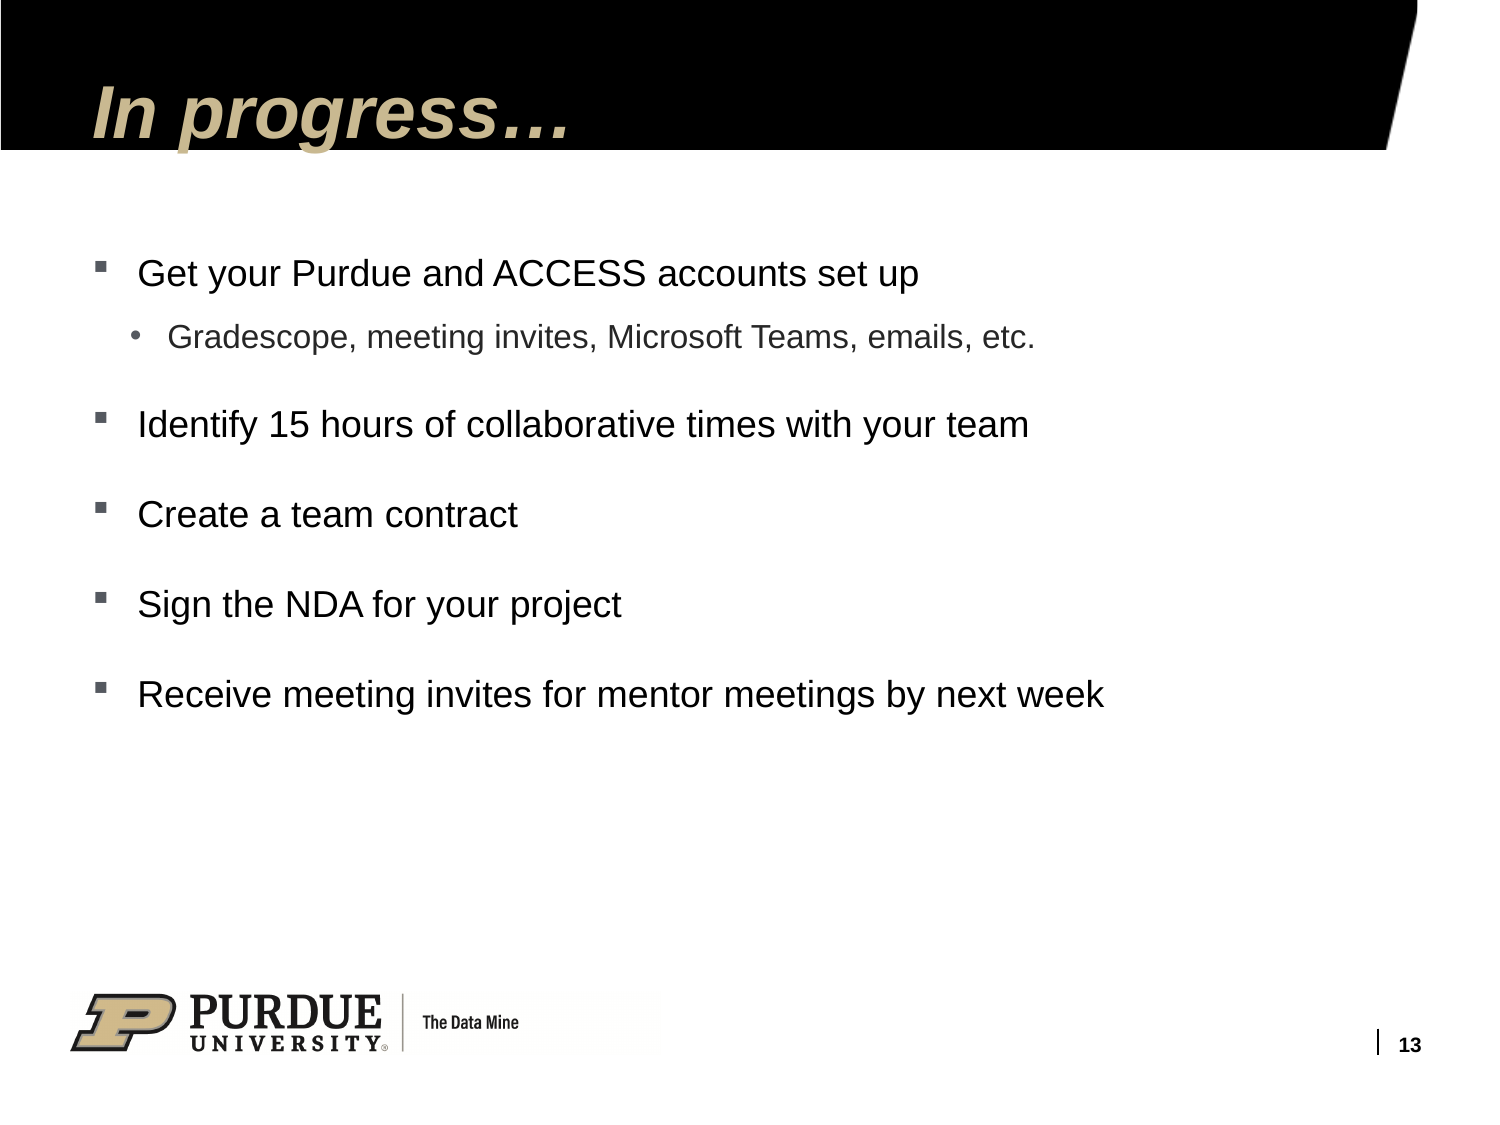

# In progress…
Get your Purdue and ACCESS accounts set up
Gradescope, meeting invites, Microsoft Teams, emails, etc.

Identify 15 hours of collaborative times with your team

Create a team contract

Sign the NDA for your project

Receive meeting invites for mentor meetings by next week
13